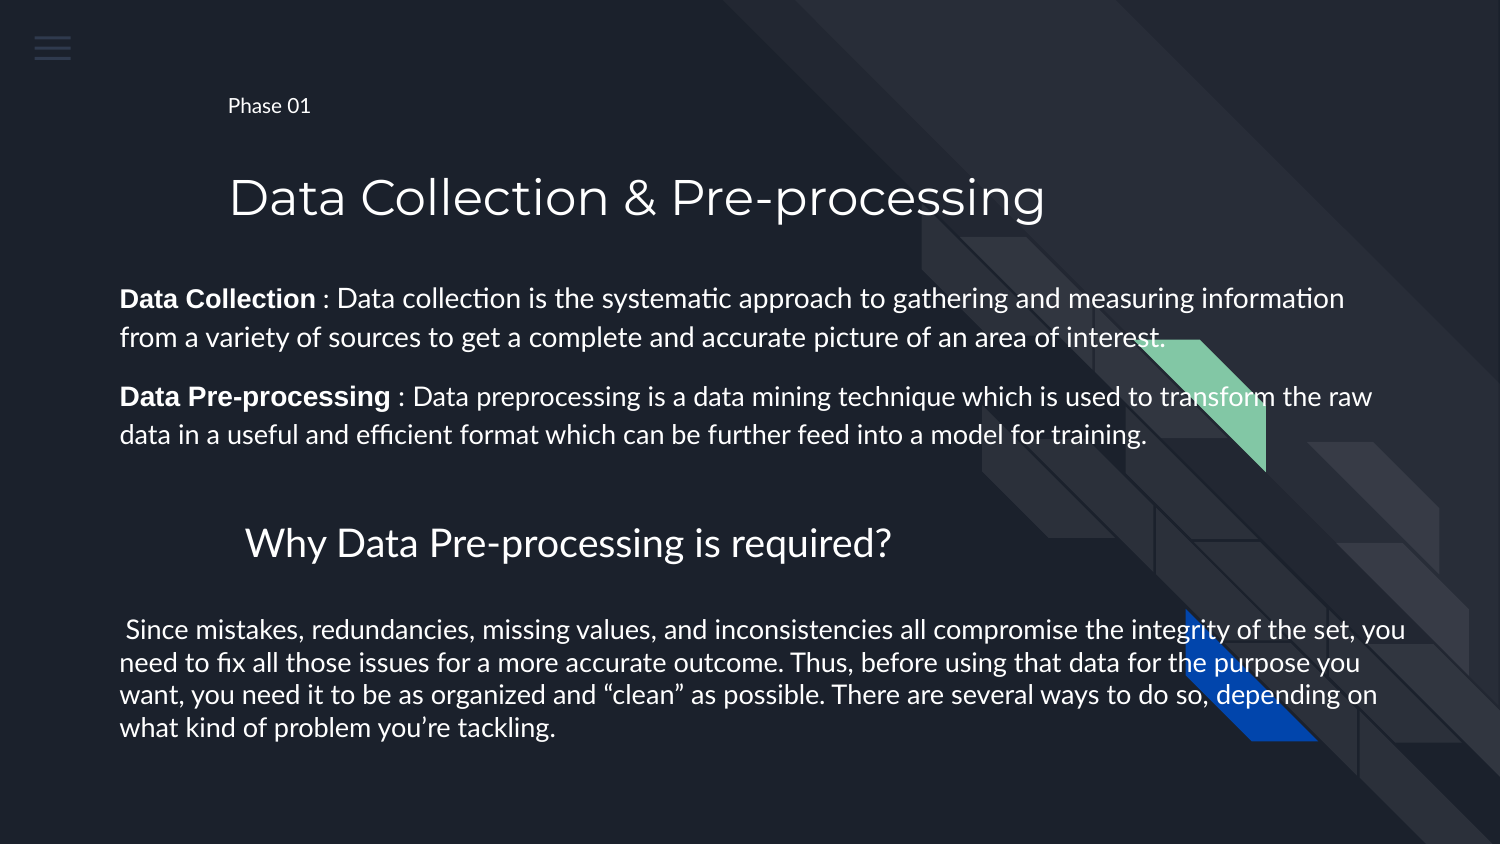

Phase 01
Data Collection & Pre-processing
# Data Collection : Data collection is the systematic approach to gathering and measuring information from a variety of sources to get a complete and accurate picture of an area of interest.
Data Pre-processing : Data preprocessing is a data mining technique which is used to transform the raw data in a useful and efficient format which can be further feed into a model for training.

     Why Data Pre-processing is required?

 Since mistakes, redundancies, missing values, and inconsistencies all compromise the integrity of the set, you need to fix all those issues for a more accurate outcome. Thus, before using that data for the purpose you want, you need it to be as organized and “clean” as possible. There are several ways to do so, depending on what kind of problem you’re tackling.